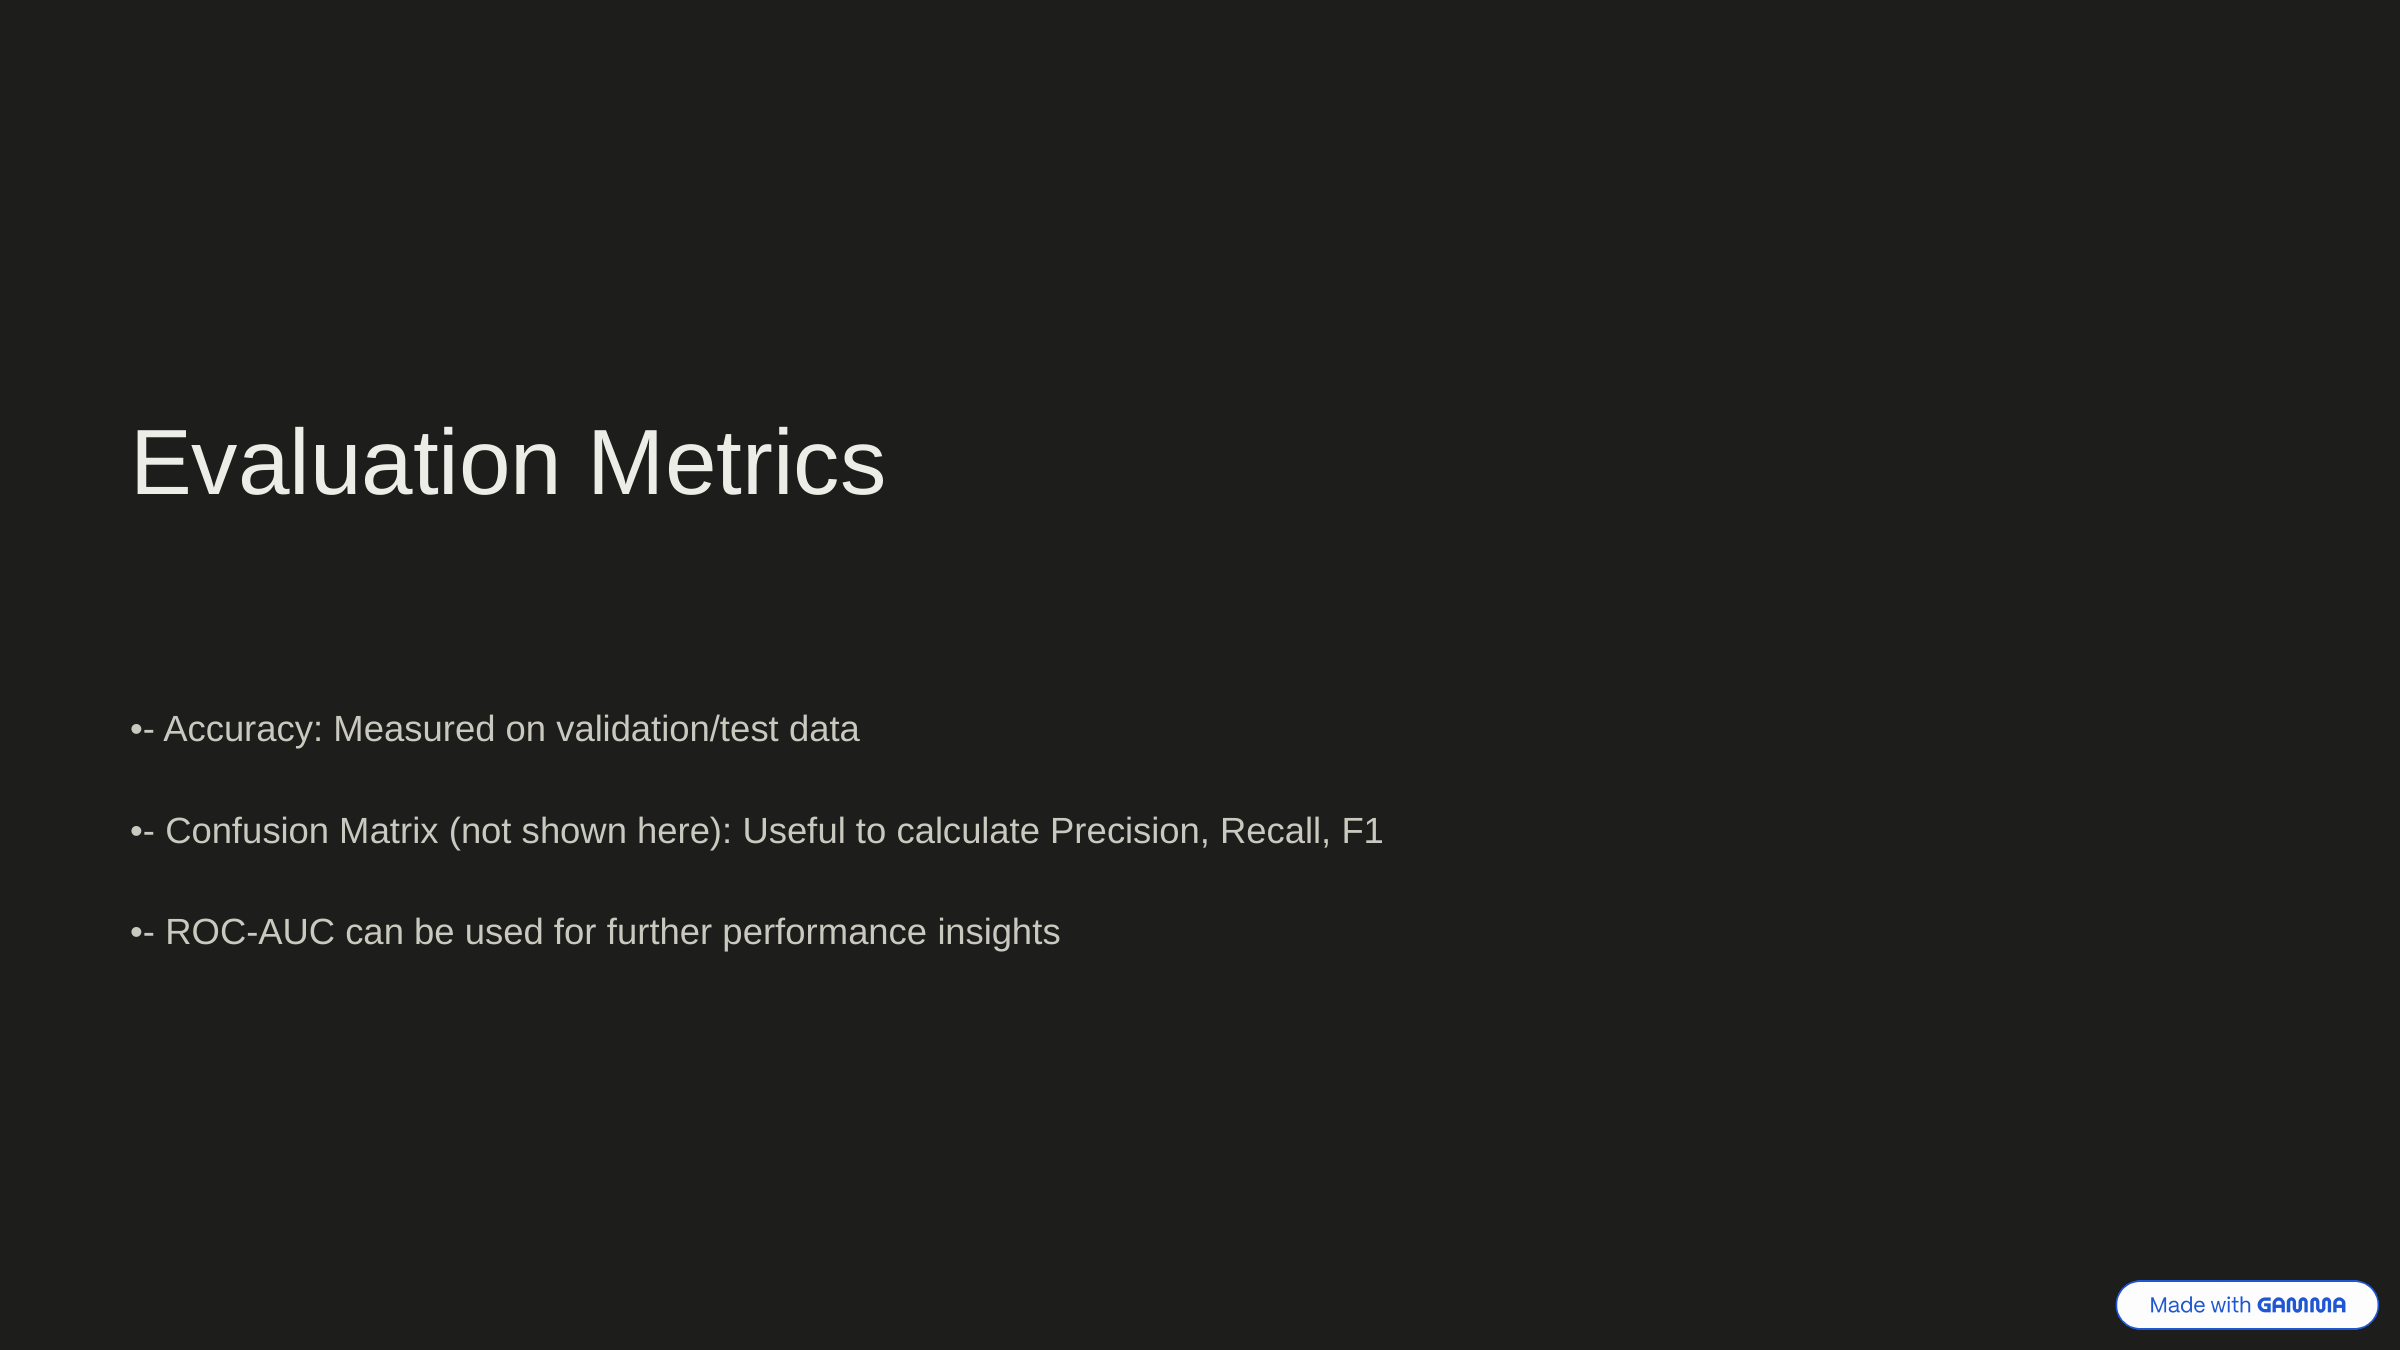

Evaluation Metrics

•- Accuracy: Measured on validation/test data
•- Confusion Matrix (not shown here): Useful to calculate Precision, Recall, F1
•- ROC-AUC can be used for further performance insights